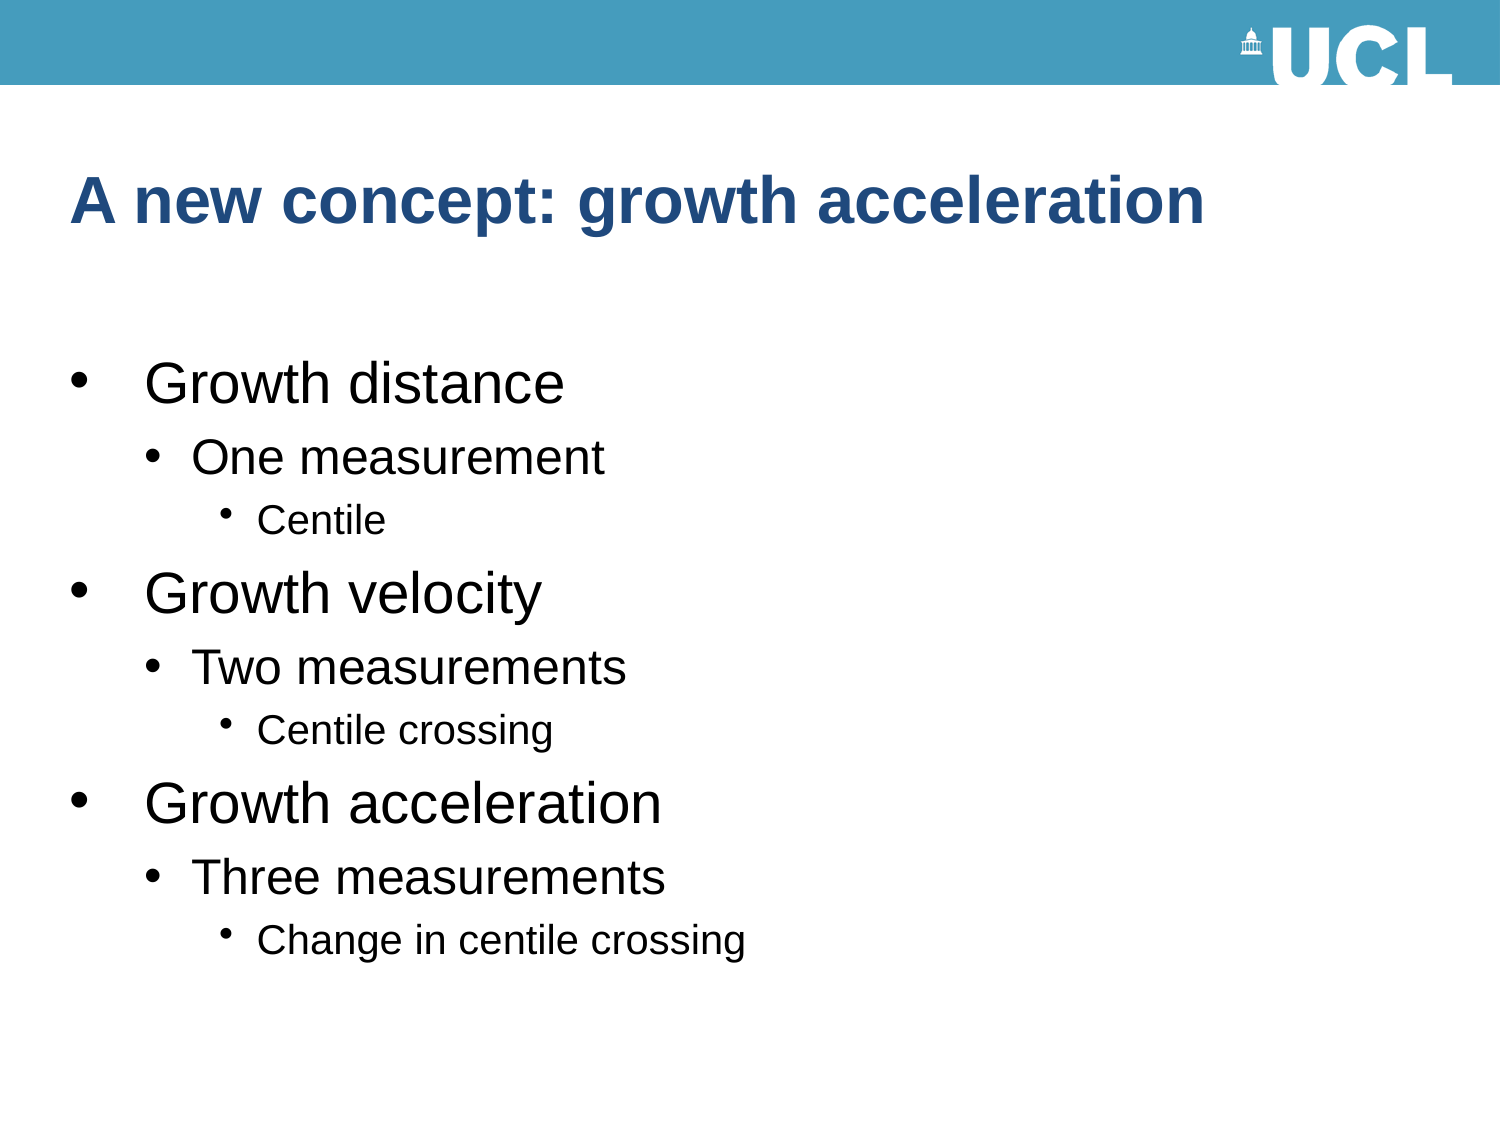

# A new concept: growth acceleration
Growth distance
One measurement
Centile
Growth velocity
Two measurements
Centile crossing
Growth acceleration
Three measurements
Change in centile crossing